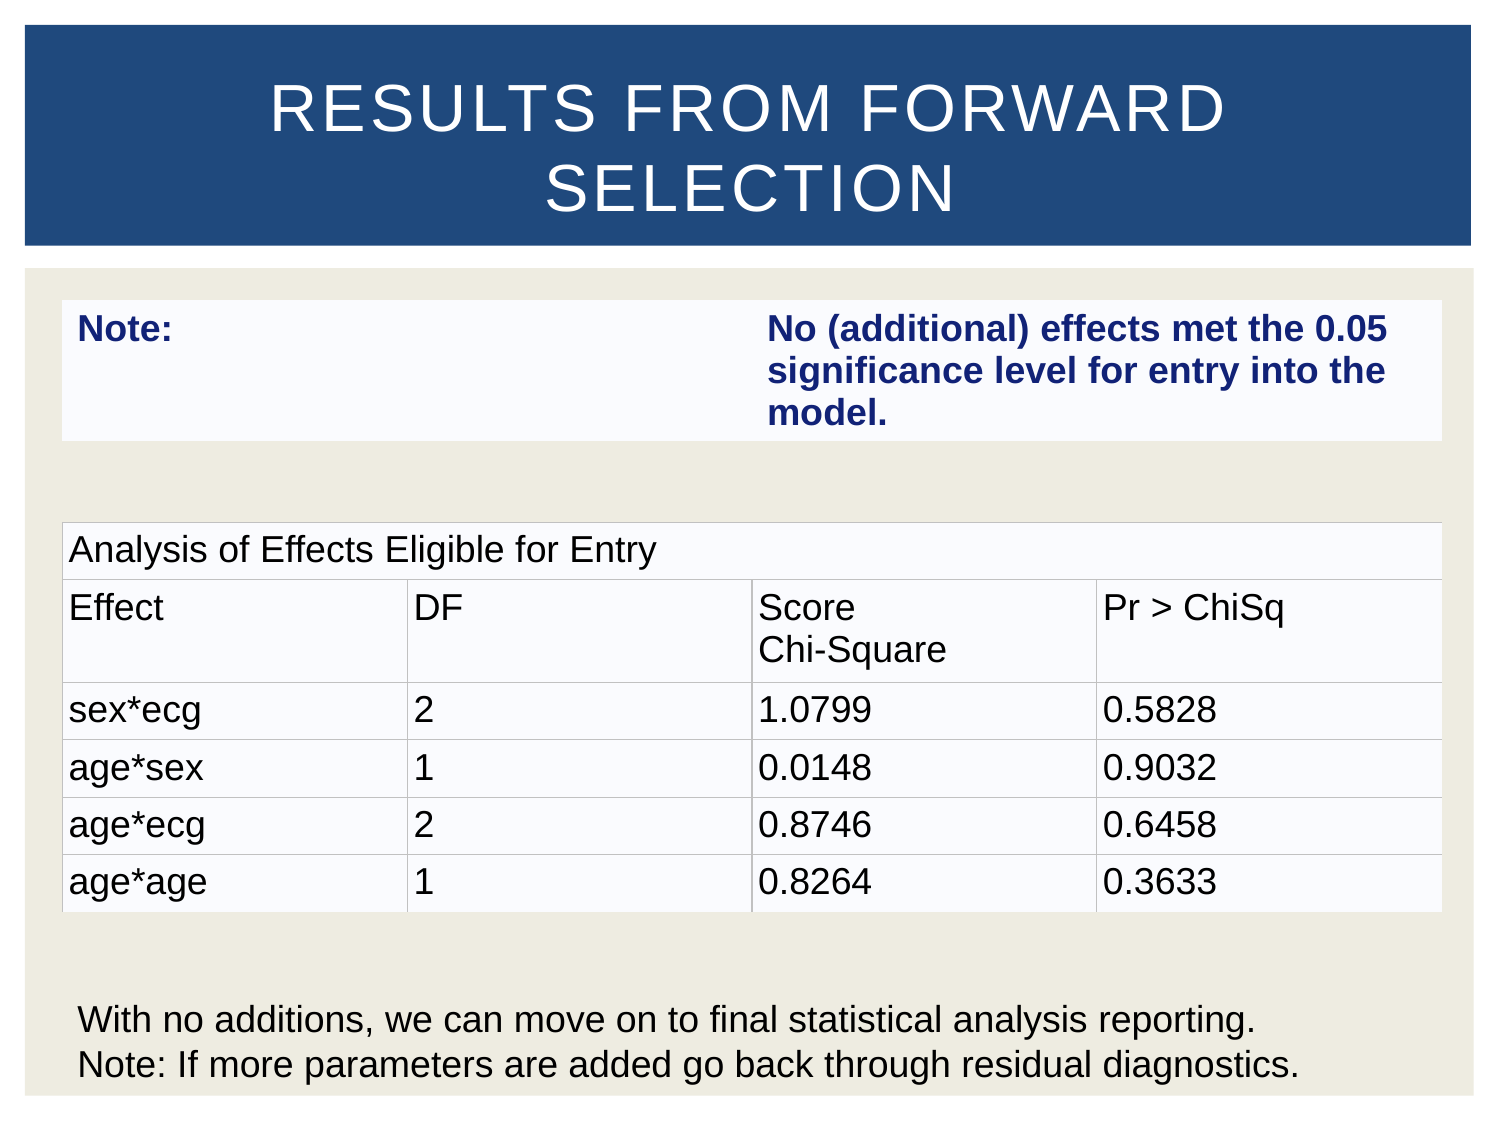

# Results from Forward selection
| Note: | No (additional) effects met the 0.05 significance level for entry into the model. |
| --- | --- |
| Analysis of Effects Eligible for Entry |  |  |  |
| --- | --- | --- | --- |
| Effect | DF | Score Chi-Square | Pr > ChiSq |
| sex\*ecg | 2 | 1.0799 | 0.5828 |
| age\*sex | 1 | 0.0148 | 0.9032 |
| age\*ecg | 2 | 0.8746 | 0.6458 |
| age\*age | 1 | 0.8264 | 0.3633 |

With no additions, we can move on to final statistical analysis reporting.
Note: If more parameters are added go back through residual diagnostics.